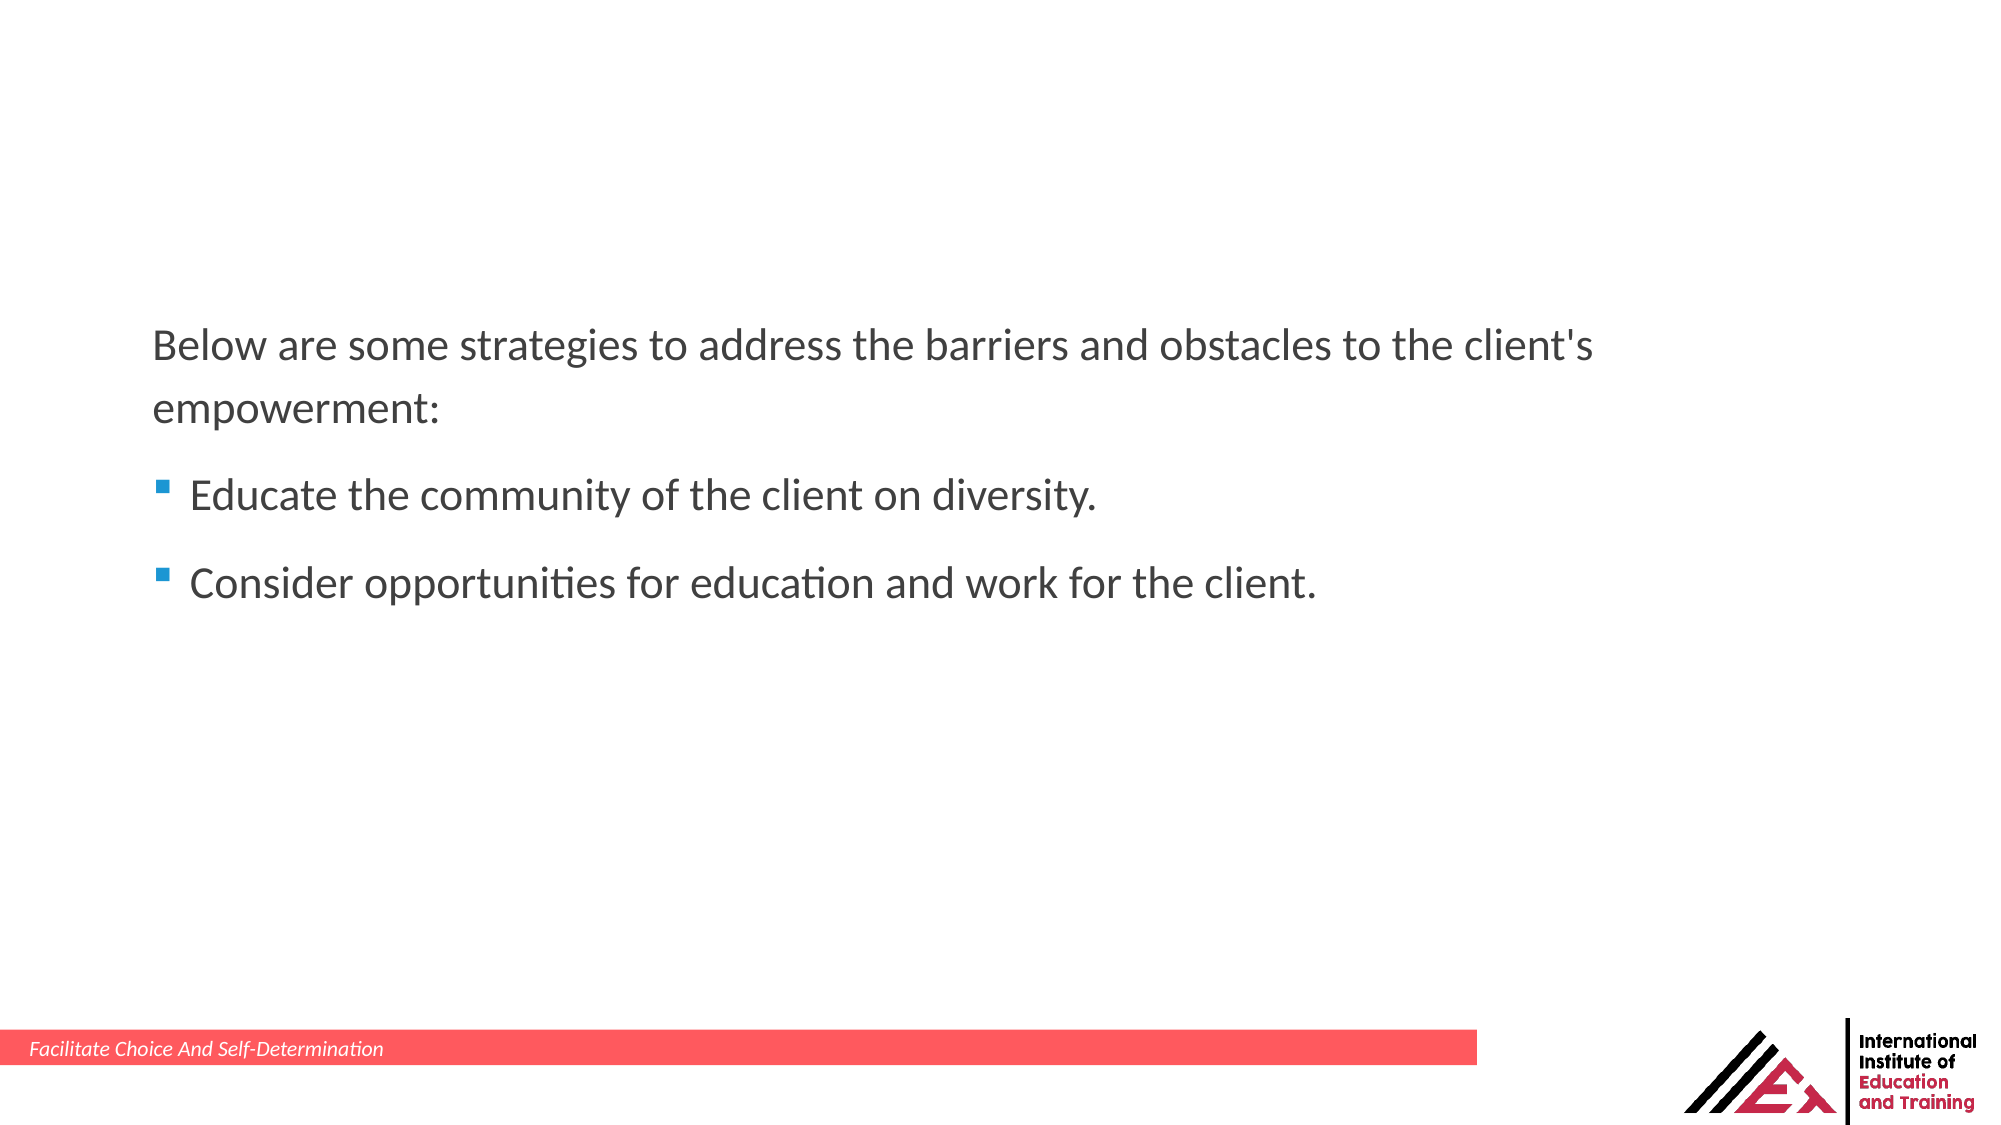

Below are some strategies to address the barriers and obstacles to the client's empowerment:
Educate the community of the client on diversity.
Consider opportunities for education and work for the client.
Facilitate Choice And Self-Determination